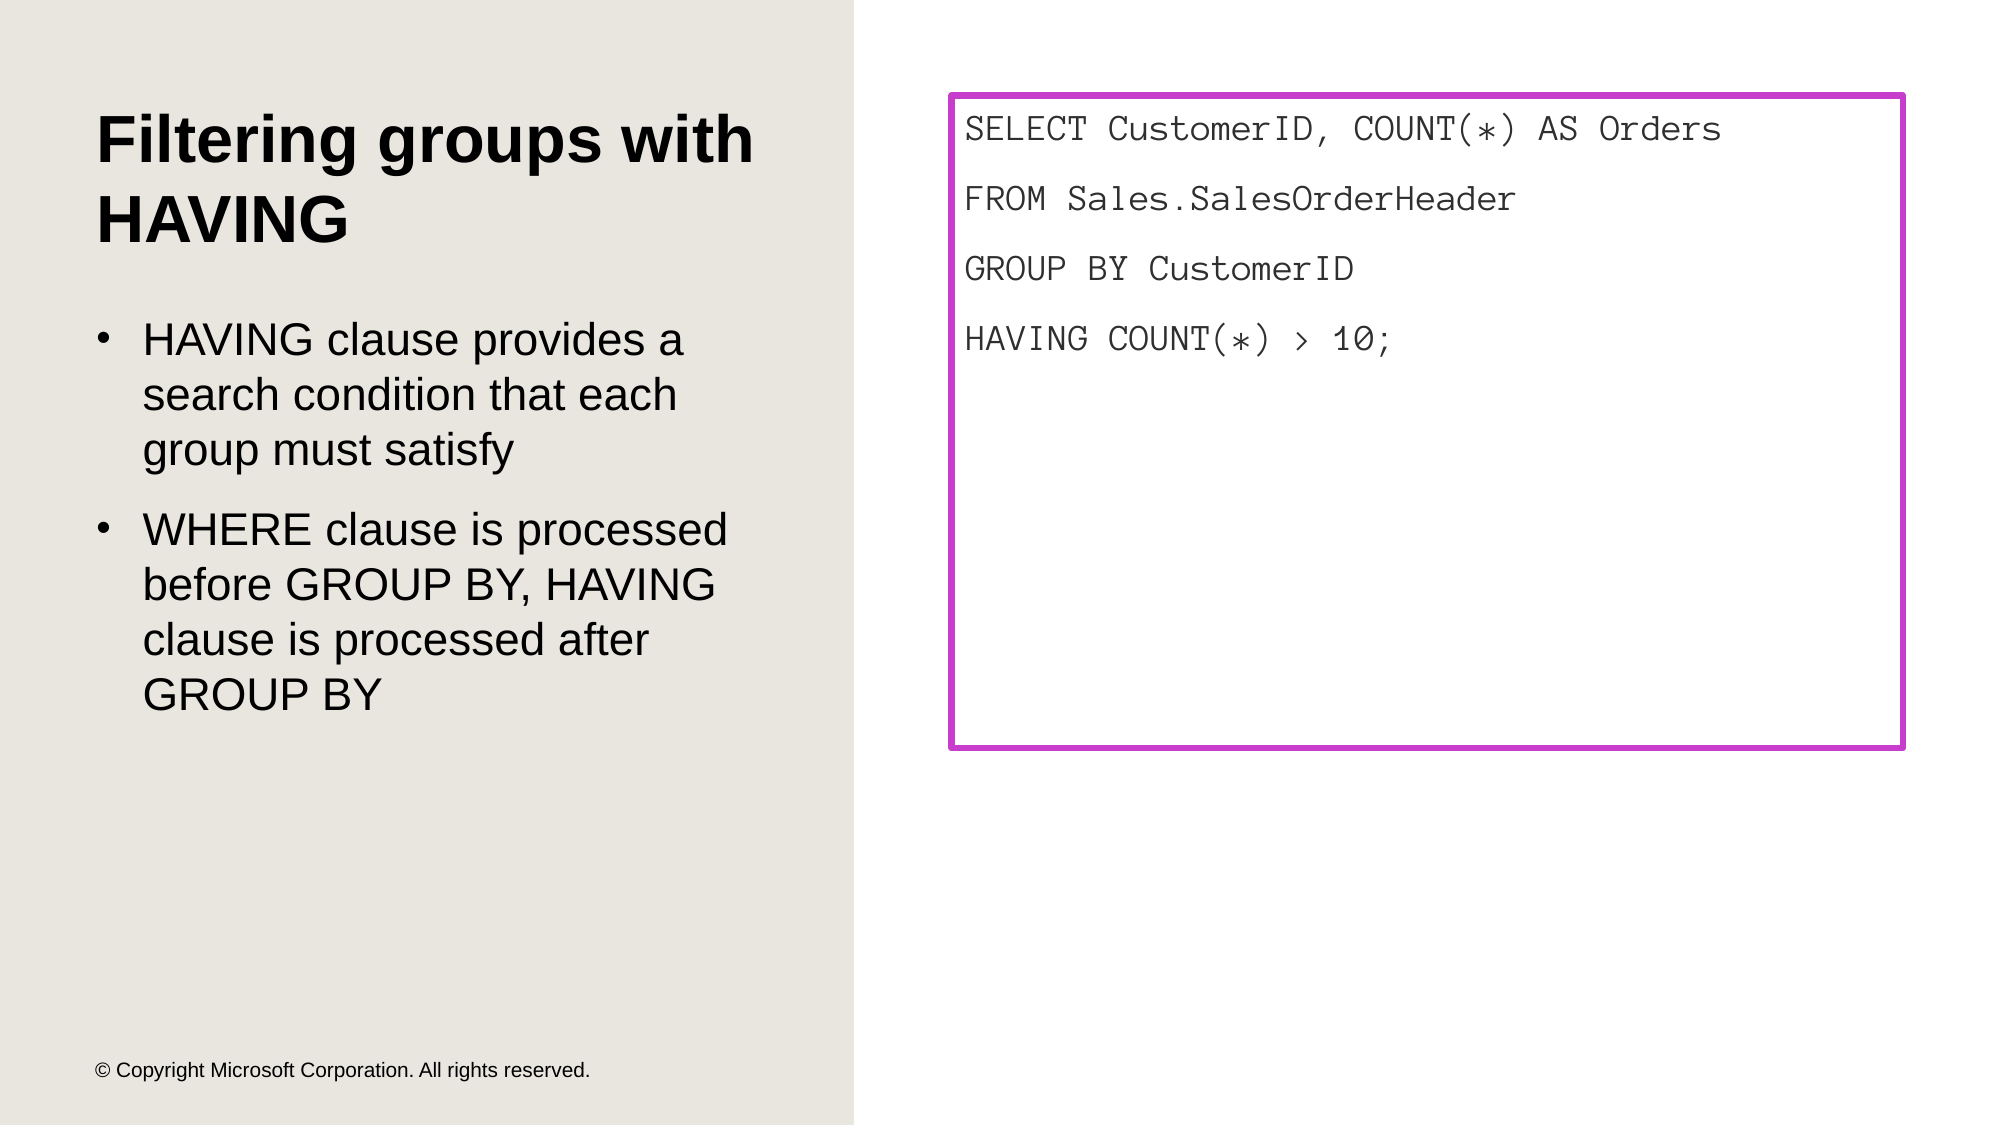

SELECT CustomerID, COUNT(*) AS Orders
FROM Sales.SalesOrderHeader
GROUP BY CustomerID
HAVING COUNT(*) > 10;
# Filtering groups with HAVING
HAVING clause provides a search condition that each group must satisfy
WHERE clause is processed before GROUP BY, HAVING clause is processed after GROUP BY